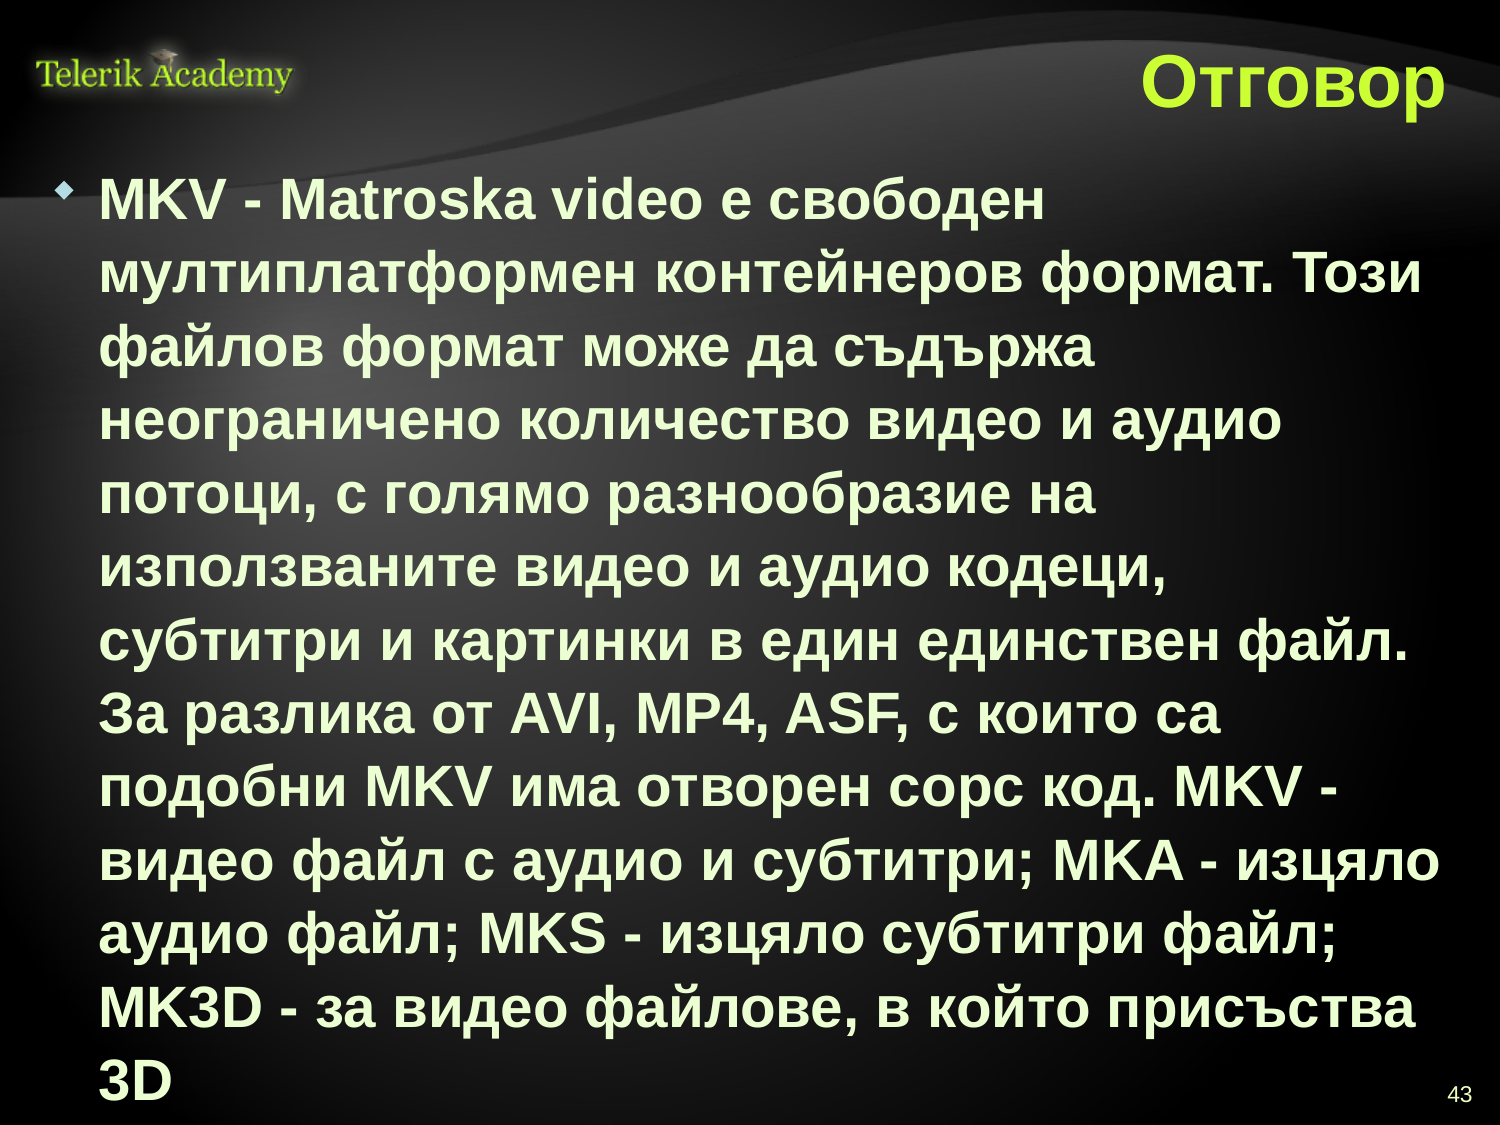

# Отговор
MKV - Matroska video е свободен мултиплатформен контейнеров формат. Този файлов формат може да съдържа неограничено количество видео и аудио потоци, с голямо разнообразие на използваните видео и аудио кодеци, субтитри и картинки в един единствен файл. За разлика от AVI, MP4, ASF, с които са подобни MKV има отворен сорс код. MKV - видео файл с аудио и субтитри; MKA - изцяло аудио файл; MKS - изцяло субтитри файл; MK3D - за видео файлове, в който присъства 3D
43